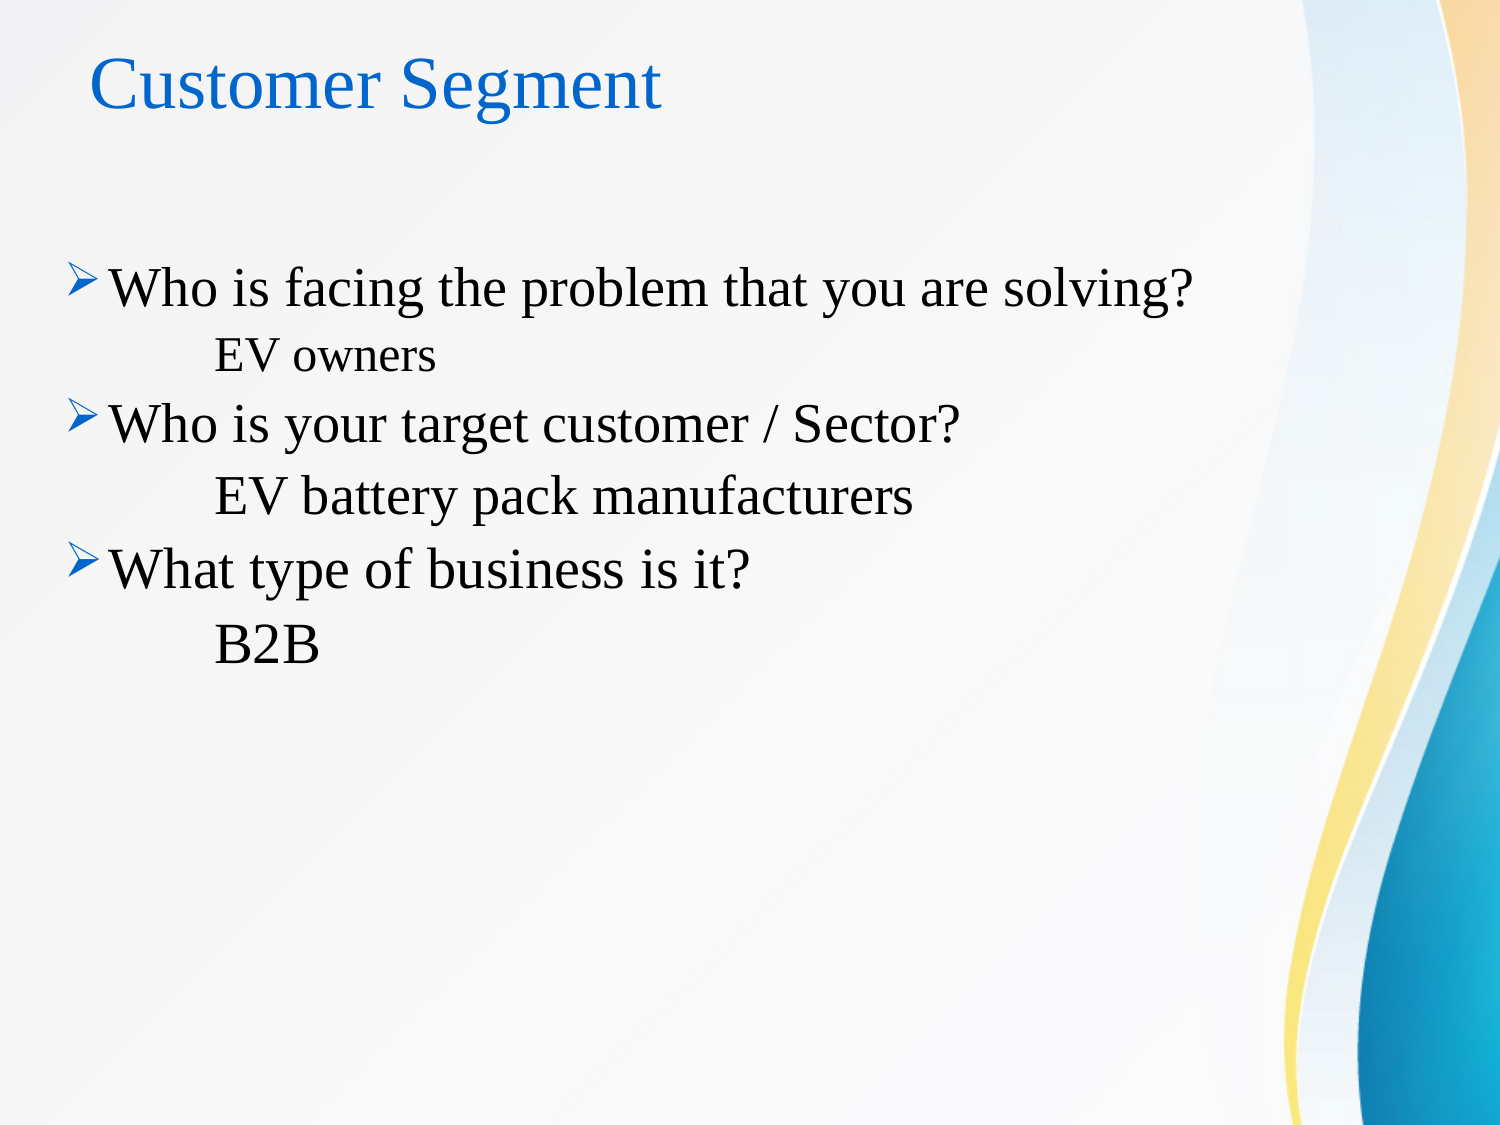

# Customer Segment
Who is facing the problem that you are solving?
	EV owners
Who is your target customer / Sector?
	EV battery pack manufacturers
What type of business is it?
	B2B